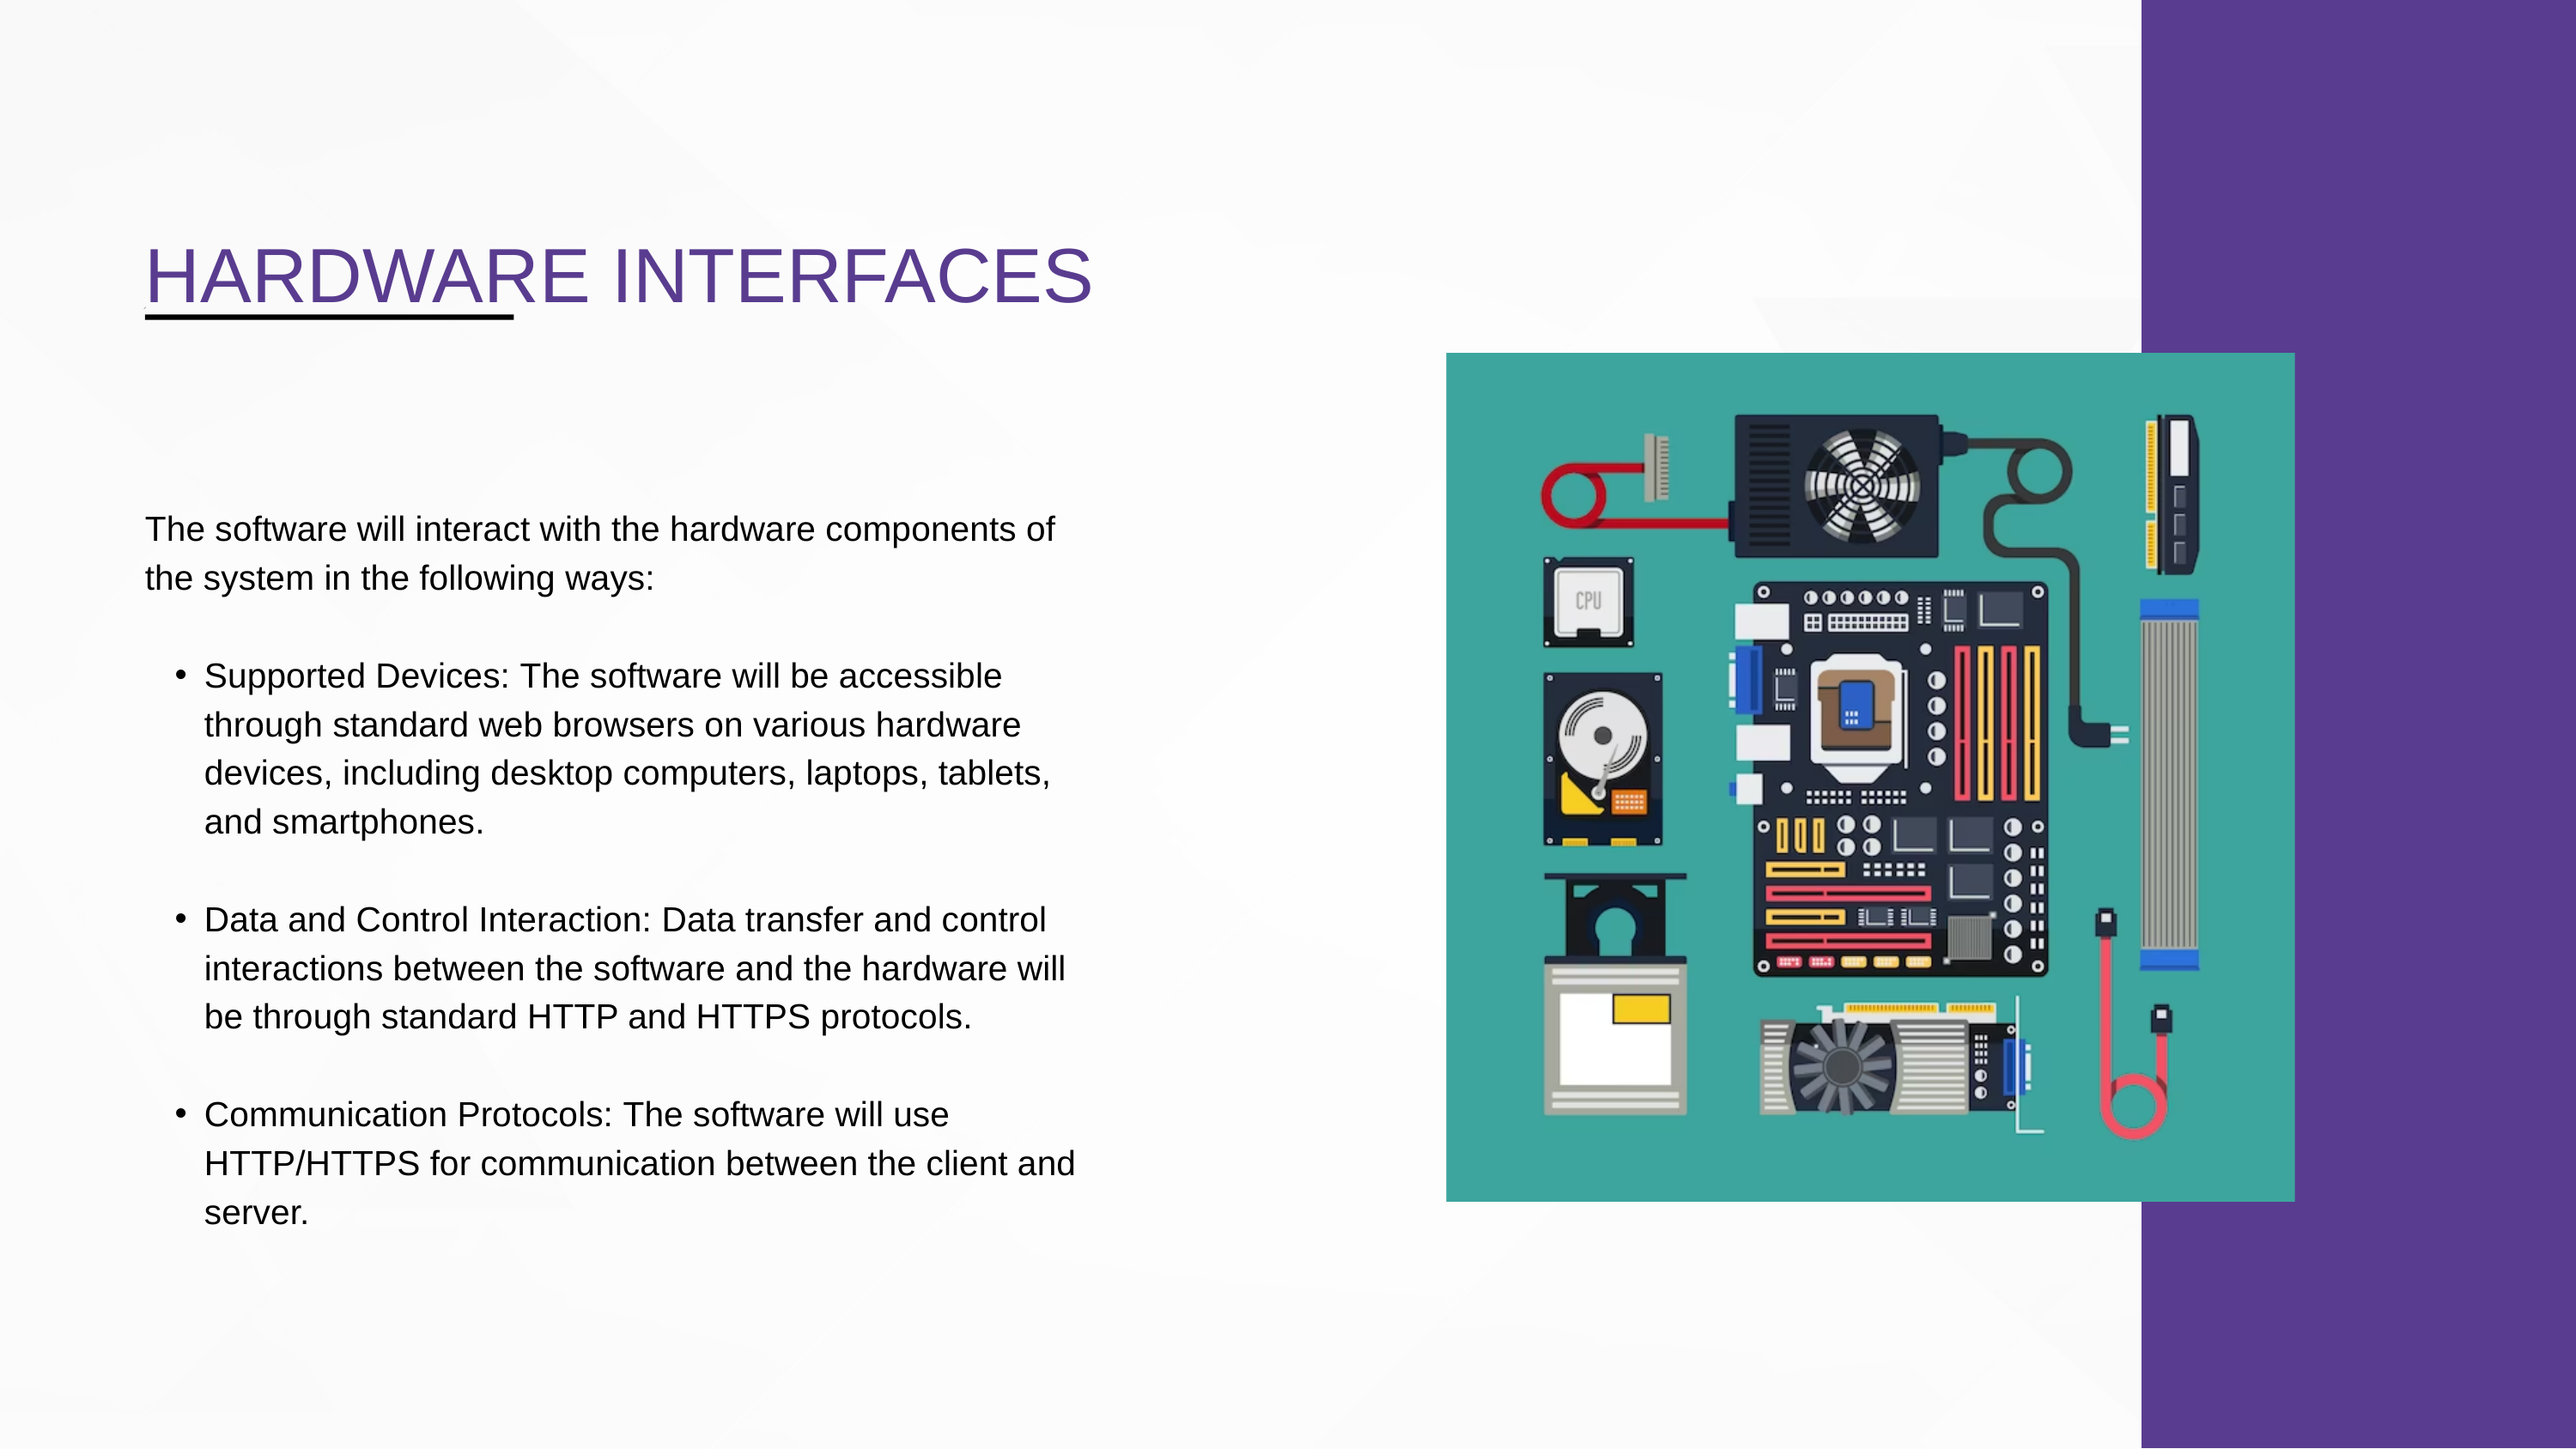

HARDWARE INTERFACES

The software will interact with the hardware components of the system in the following ways:

Supported Devices: The software will be accessible through standard web browsers on various hardware devices, including desktop computers, laptops, tablets, and smartphones.

Data and Control Interaction: Data transfer and control interactions between the software and the hardware will be through standard HTTP and HTTPS protocols.

Communication Protocols: The software will use HTTP/HTTPS for communication between the client and server.